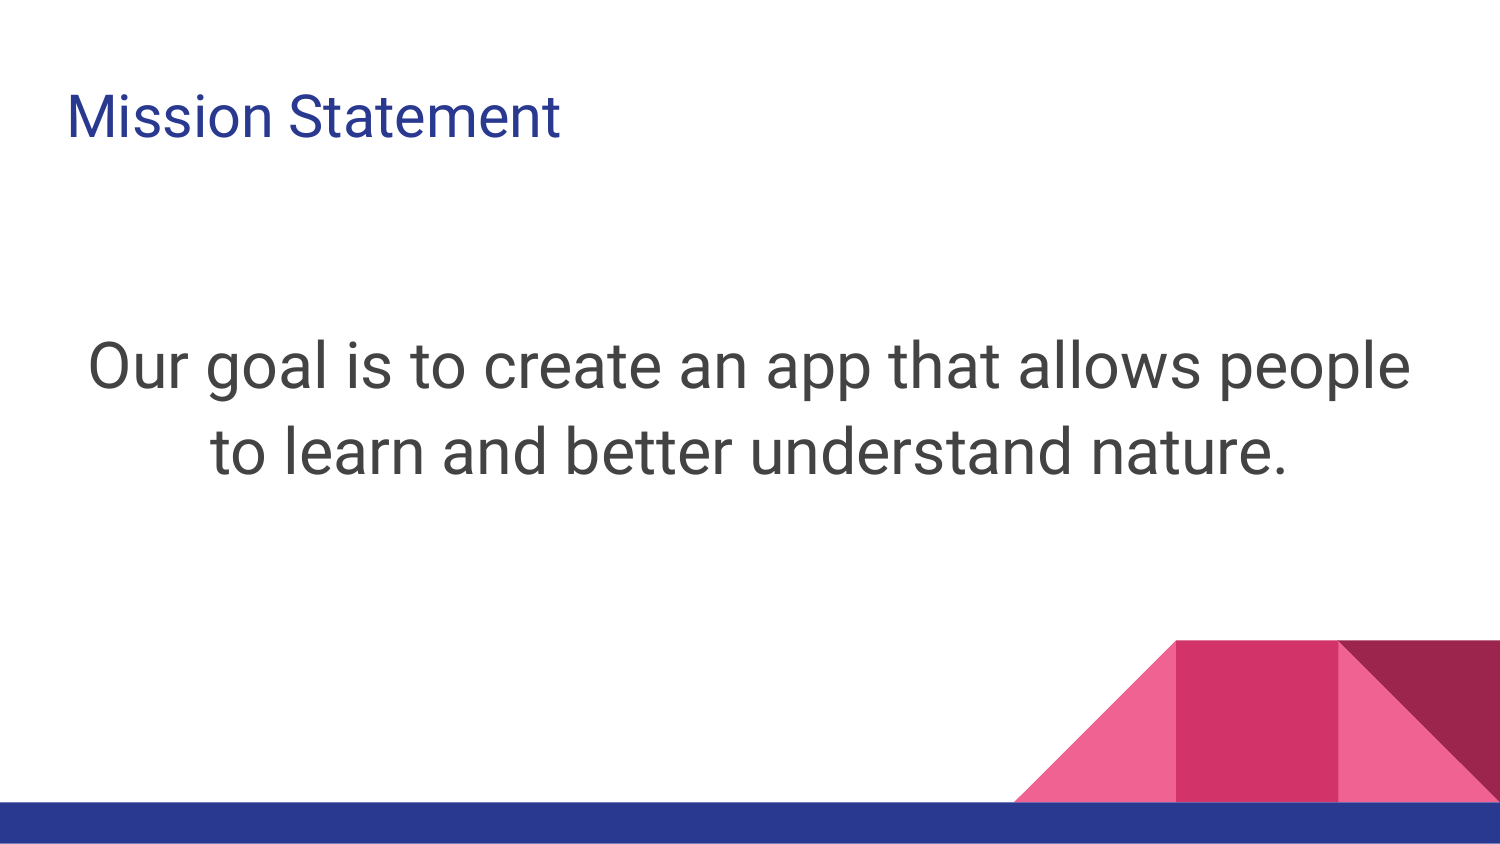

# Mission Statement

Our goal is to create an app that allows people to learn and better understand nature.